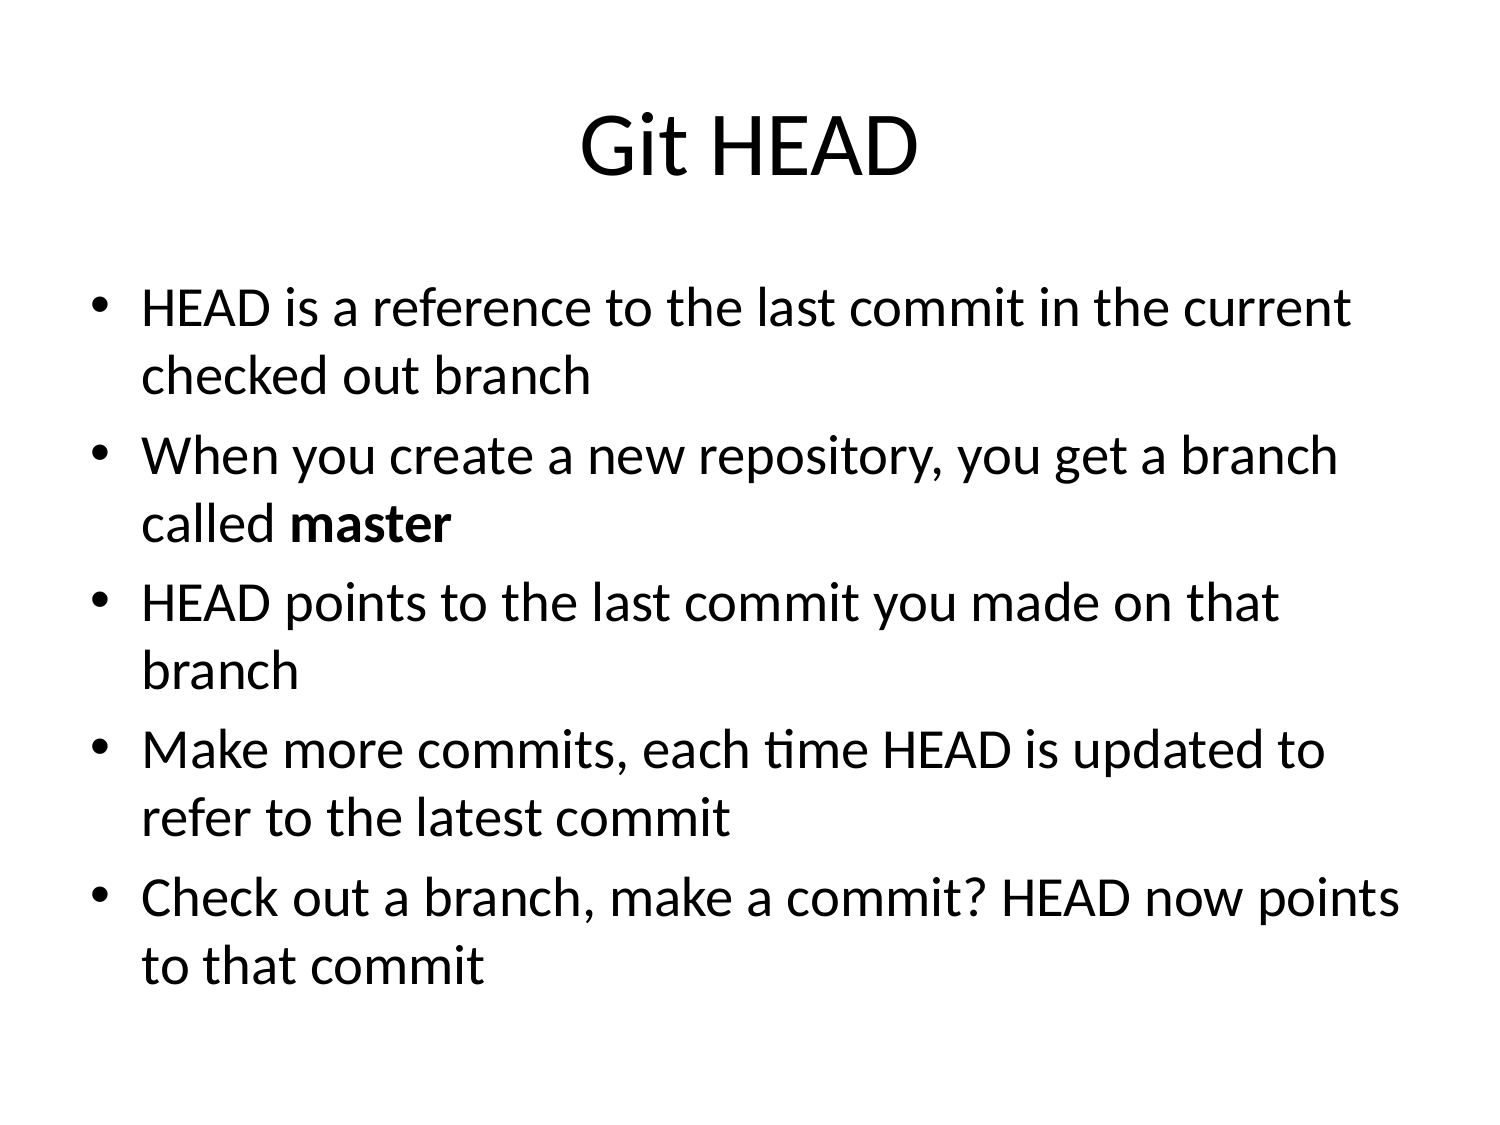

# Git HEAD
HEAD is a reference to the last commit in the current checked out branch
When you create a new repository, you get a branch called master
HEAD points to the last commit you made on that branch
Make more commits, each time HEAD is updated to refer to the latest commit
Check out a branch, make a commit? HEAD now points to that commit